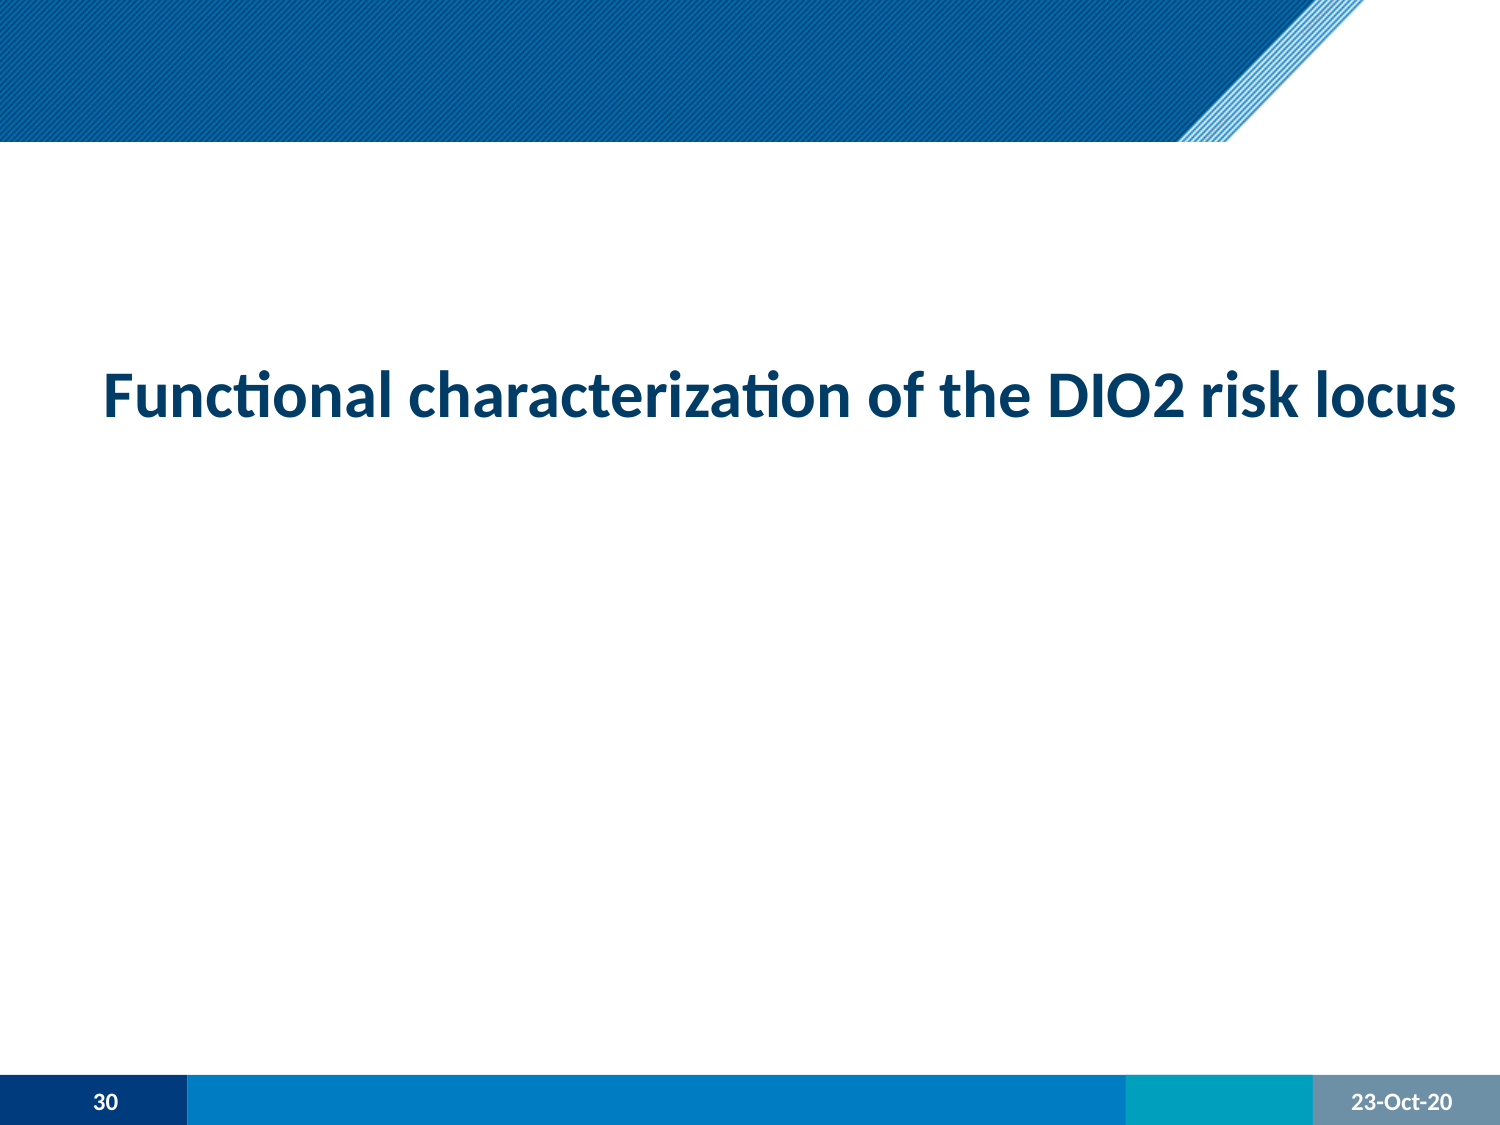

Functional characterization of the DIO2 risk locus
30
23-Oct-20